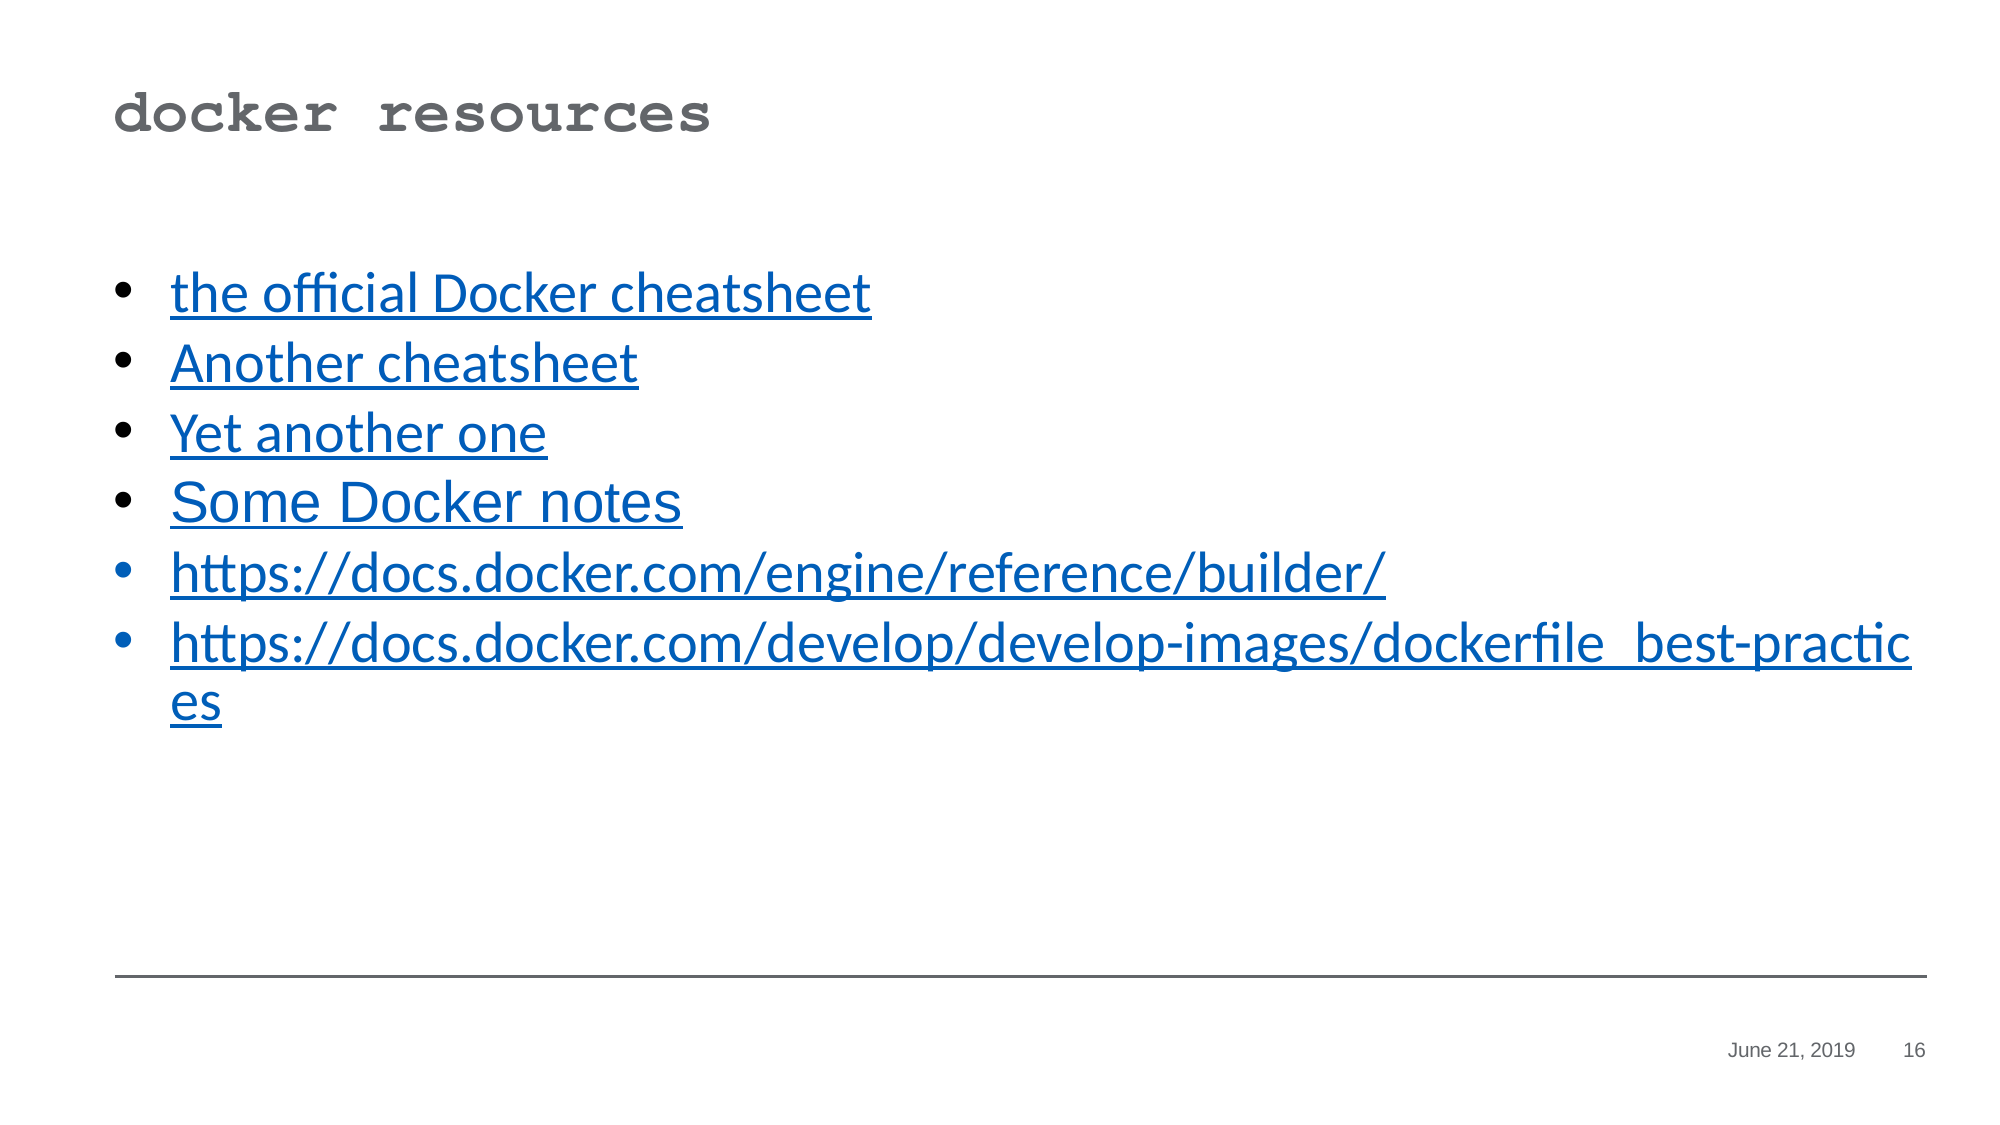

# docker resources

the official Docker cheatsheet
Another cheatsheet
Yet another one
Some Docker notes
https://docs.docker.com/engine/reference/builder/
https://docs.docker.com/develop/develop-images/dockerfile_best-practices
June 21, 2019
16